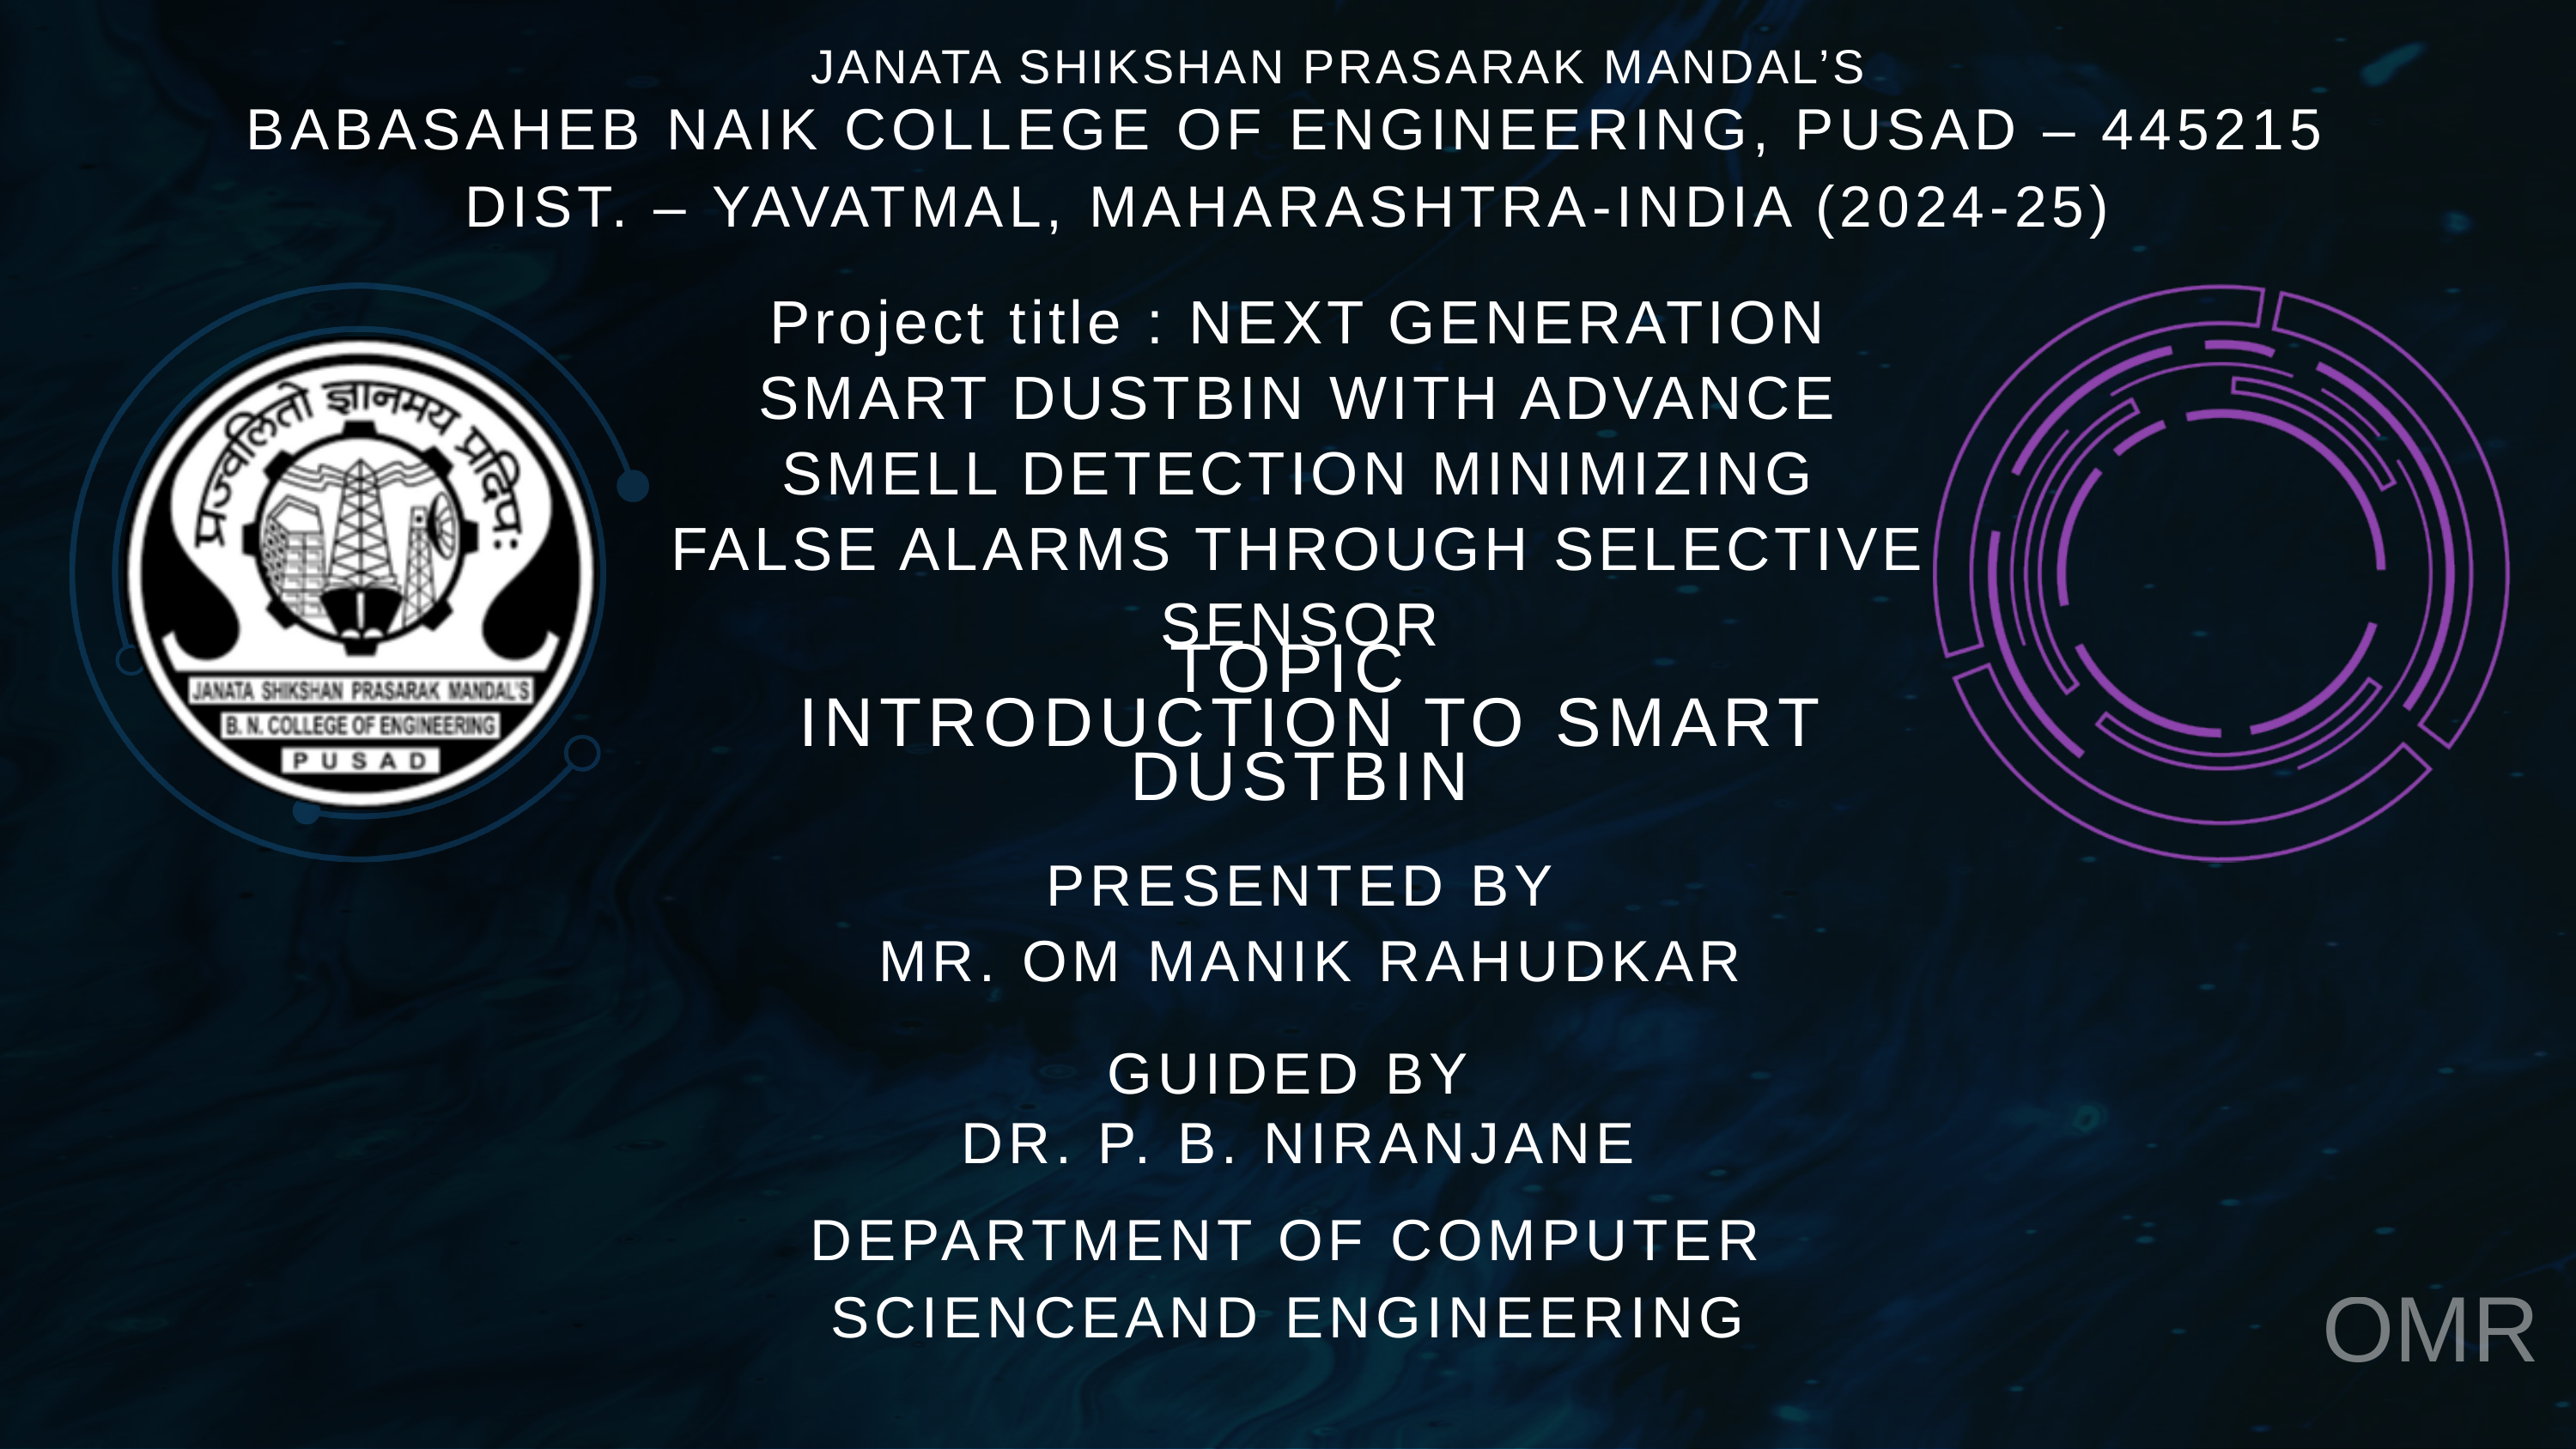

JANATA SHIKSHAN PRASARAK MANDAL’S
BABASAHEB NAIK COLLEGE OF ENGINEERING, PUSAD – 445215 DIST. – YAVATMAL, MAHARASHTRA-INDIA (2024-25)
Project title : NEXT GENERATION SMART DUSTBIN WITH ADVANCE SMELL DETECTION MINIMIZING FALSE ALARMS THROUGH SELECTIVE SENSOR

TOPIC
 INTRODUCTION TO SMART DUSTBIN
PRESENTED BY
 MR. OM MANIK RAHUDKAR
GUIDED BY
 DR. P. B. NIRANJANE
DEPARTMENT OF COMPUTER SCIENCEAND ENGINEERING
OMR